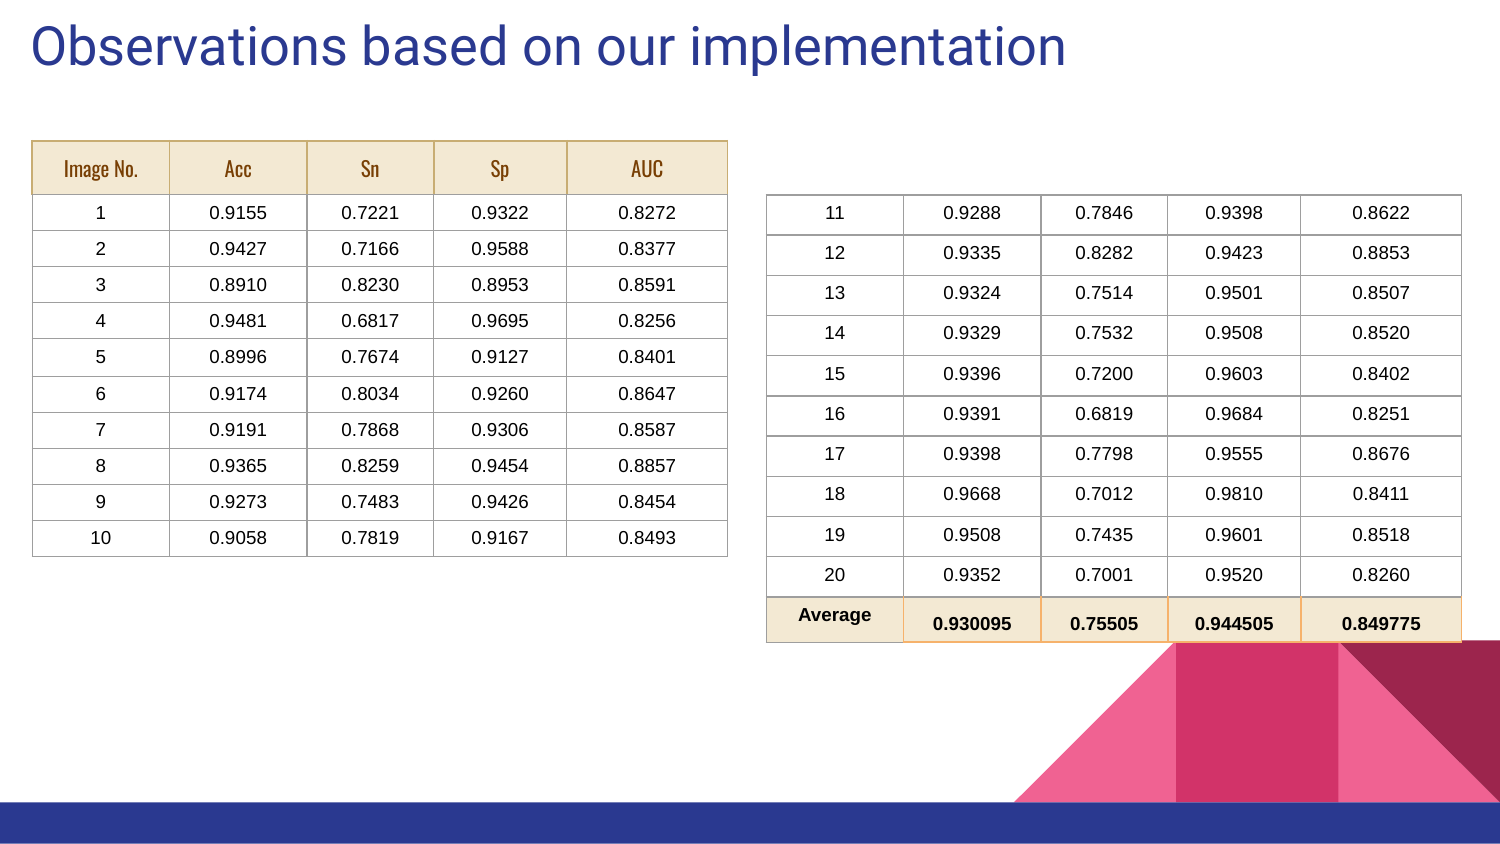

# Observations based on our implementation
| Image No. | Acc | Sn | Sp | AUC |
| --- | --- | --- | --- | --- |
| 1 | 0.9155 | 0.7221 | 0.9322 | 0.8272 |
| 2 | 0.9427 | 0.7166 | 0.9588 | 0.8377 |
| 3 | 0.8910 | 0.8230 | 0.8953 | 0.8591 |
| 4 | 0.9481 | 0.6817 | 0.9695 | 0.8256 |
| 5 | 0.8996 | 0.7674 | 0.9127 | 0.8401 |
| 6 | 0.9174 | 0.8034 | 0.9260 | 0.8647 |
| 7 | 0.9191 | 0.7868 | 0.9306 | 0.8587 |
| 8 | 0.9365 | 0.8259 | 0.9454 | 0.8857 |
| 9 | 0.9273 | 0.7483 | 0.9426 | 0.8454 |
| 10 | 0.9058 | 0.7819 | 0.9167 | 0.8493 |
| 11 | 0.9288 | 0.7846 | 0.9398 | 0.8622 |
| --- | --- | --- | --- | --- |
| 12 | 0.9335 | 0.8282 | 0.9423 | 0.8853 |
| 13 | 0.9324 | 0.7514 | 0.9501 | 0.8507 |
| 14 | 0.9329 | 0.7532 | 0.9508 | 0.8520 |
| 15 | 0.9396 | 0.7200 | 0.9603 | 0.8402 |
| 16 | 0.9391 | 0.6819 | 0.9684 | 0.8251 |
| 17 | 0.9398 | 0.7798 | 0.9555 | 0.8676 |
| 18 | 0.9668 | 0.7012 | 0.9810 | 0.8411 |
| 19 | 0.9508 | 0.7435 | 0.9601 | 0.8518 |
| 20 | 0.9352 | 0.7001 | 0.9520 | 0.8260 |
| Average | 0.930095 | 0.75505 | 0.944505 | 0.849775 |